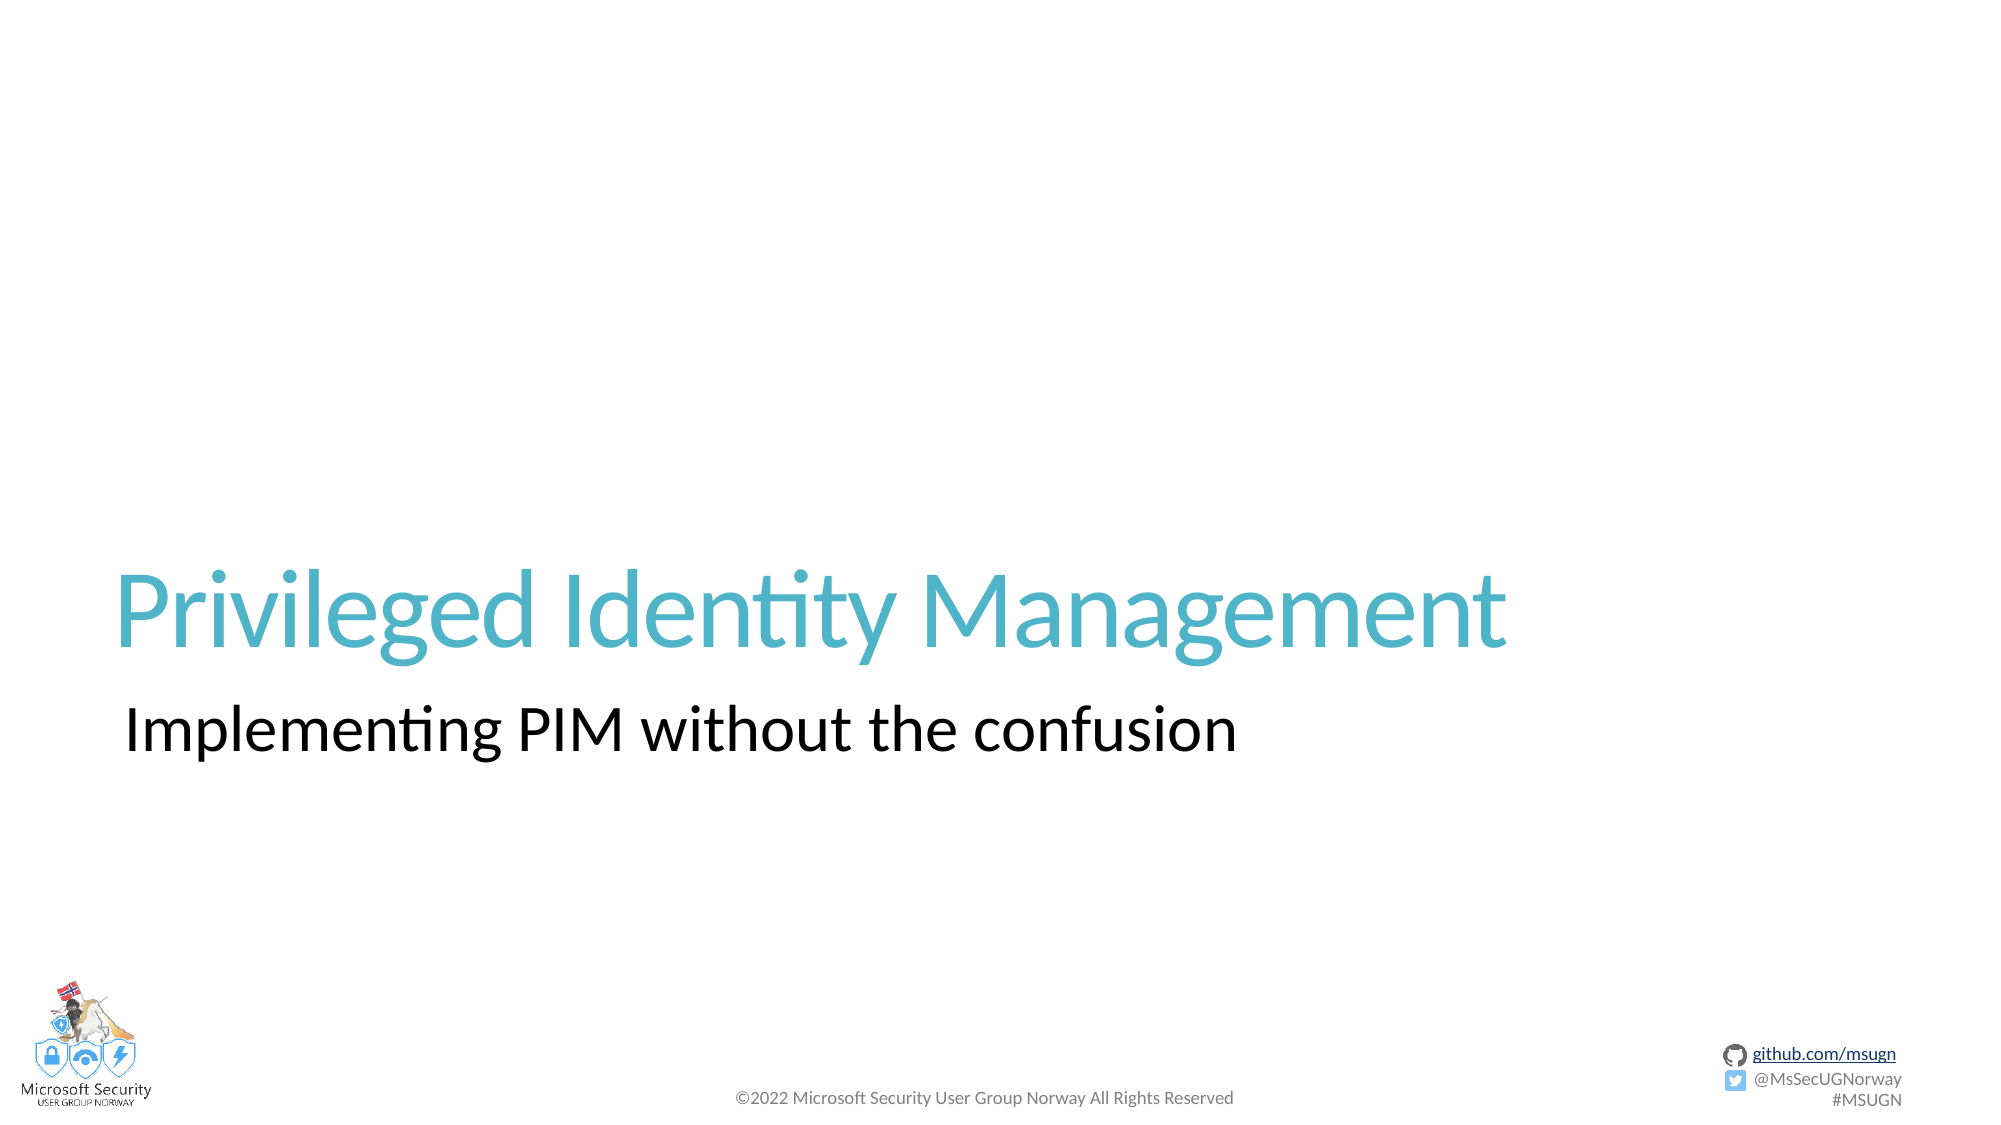

# Privileged Identity Management
Implementing PIM without the confusion